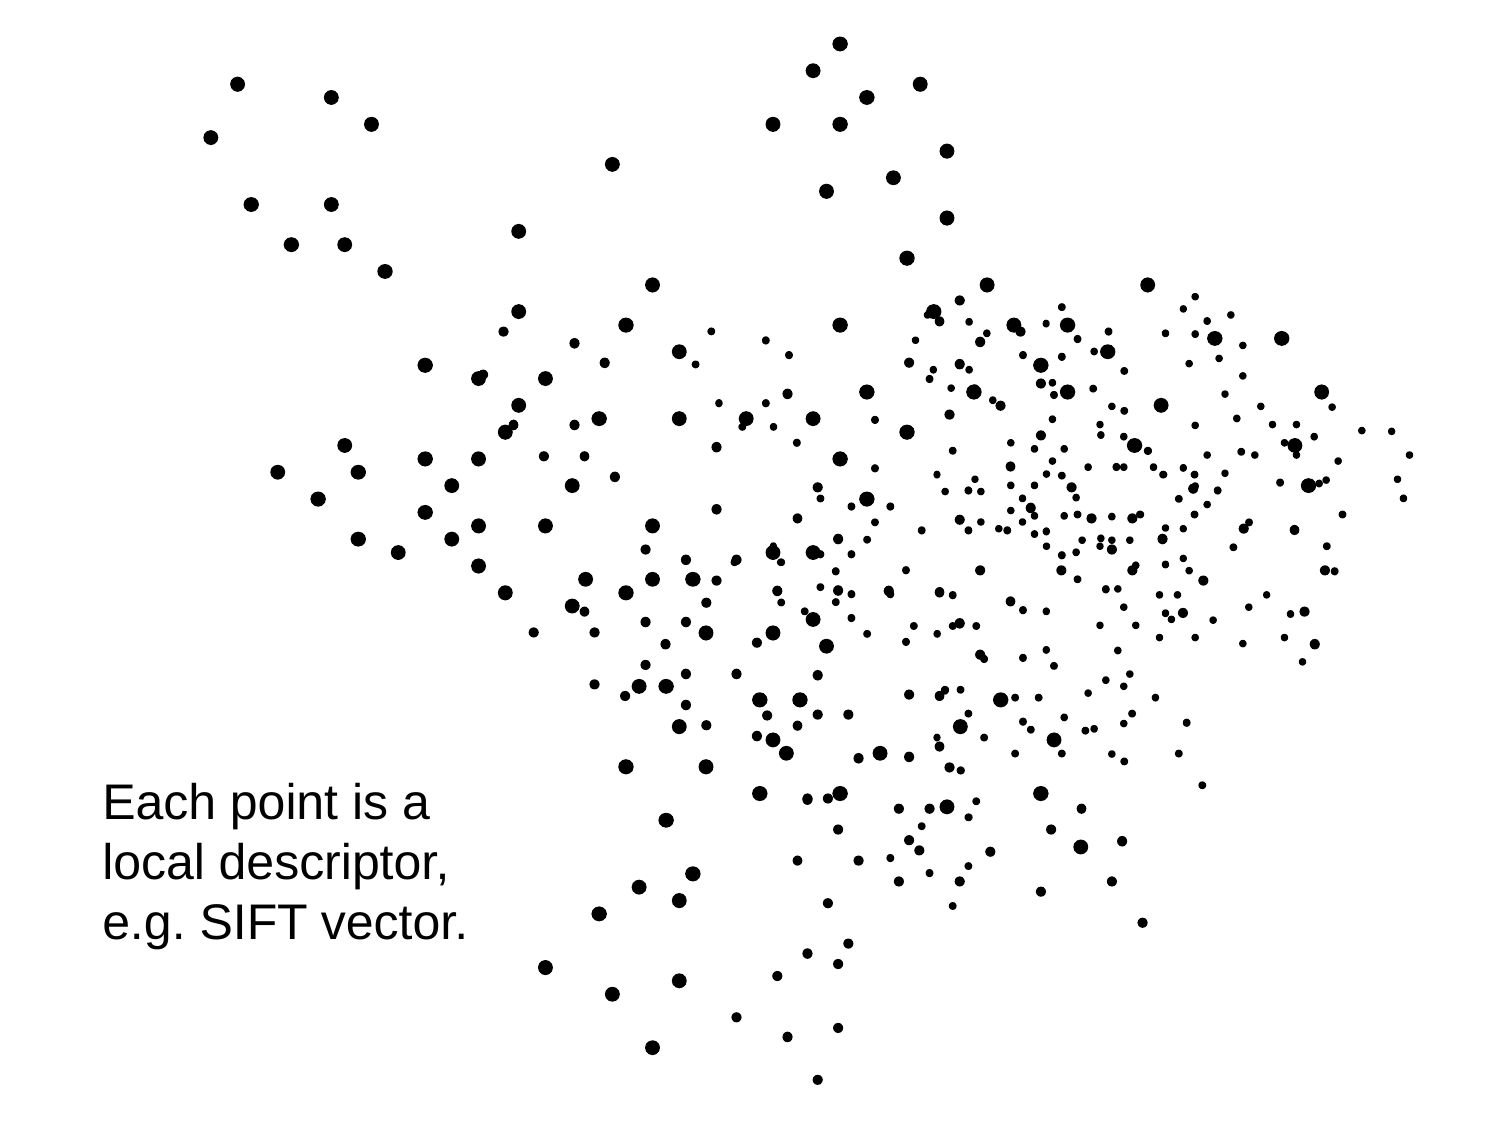

#

Each point is a local descriptor, e.g. SIFT vector.